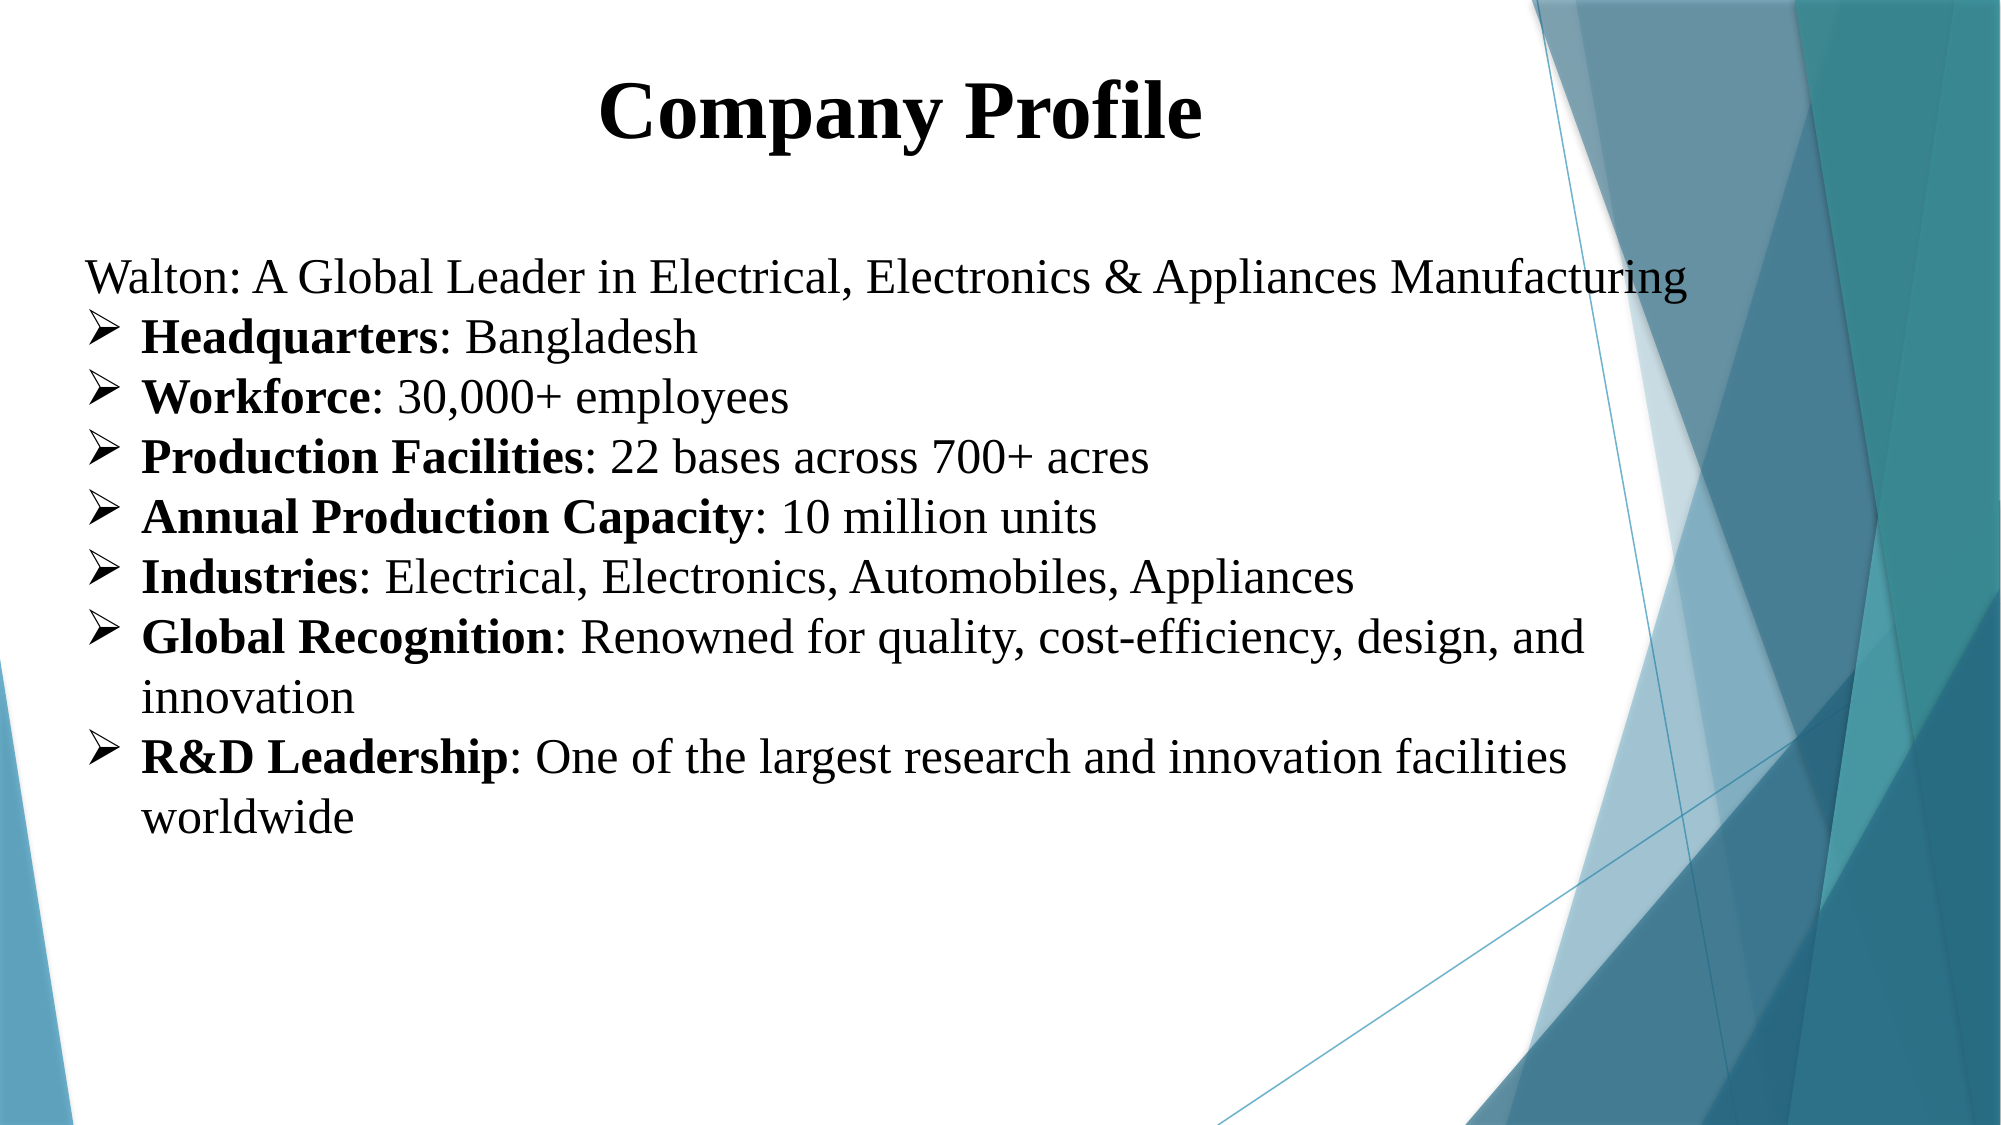

Company Profile
Walton: A Global Leader in Electrical, Electronics & Appliances Manufacturing
Headquarters: Bangladesh
Workforce: 30,000+ employees
Production Facilities: 22 bases across 700+ acres
Annual Production Capacity: 10 million units
Industries: Electrical, Electronics, Automobiles, Appliances
Global Recognition: Renowned for quality, cost-efficiency, design, and innovation
R&D Leadership: One of the largest research and innovation facilities worldwide